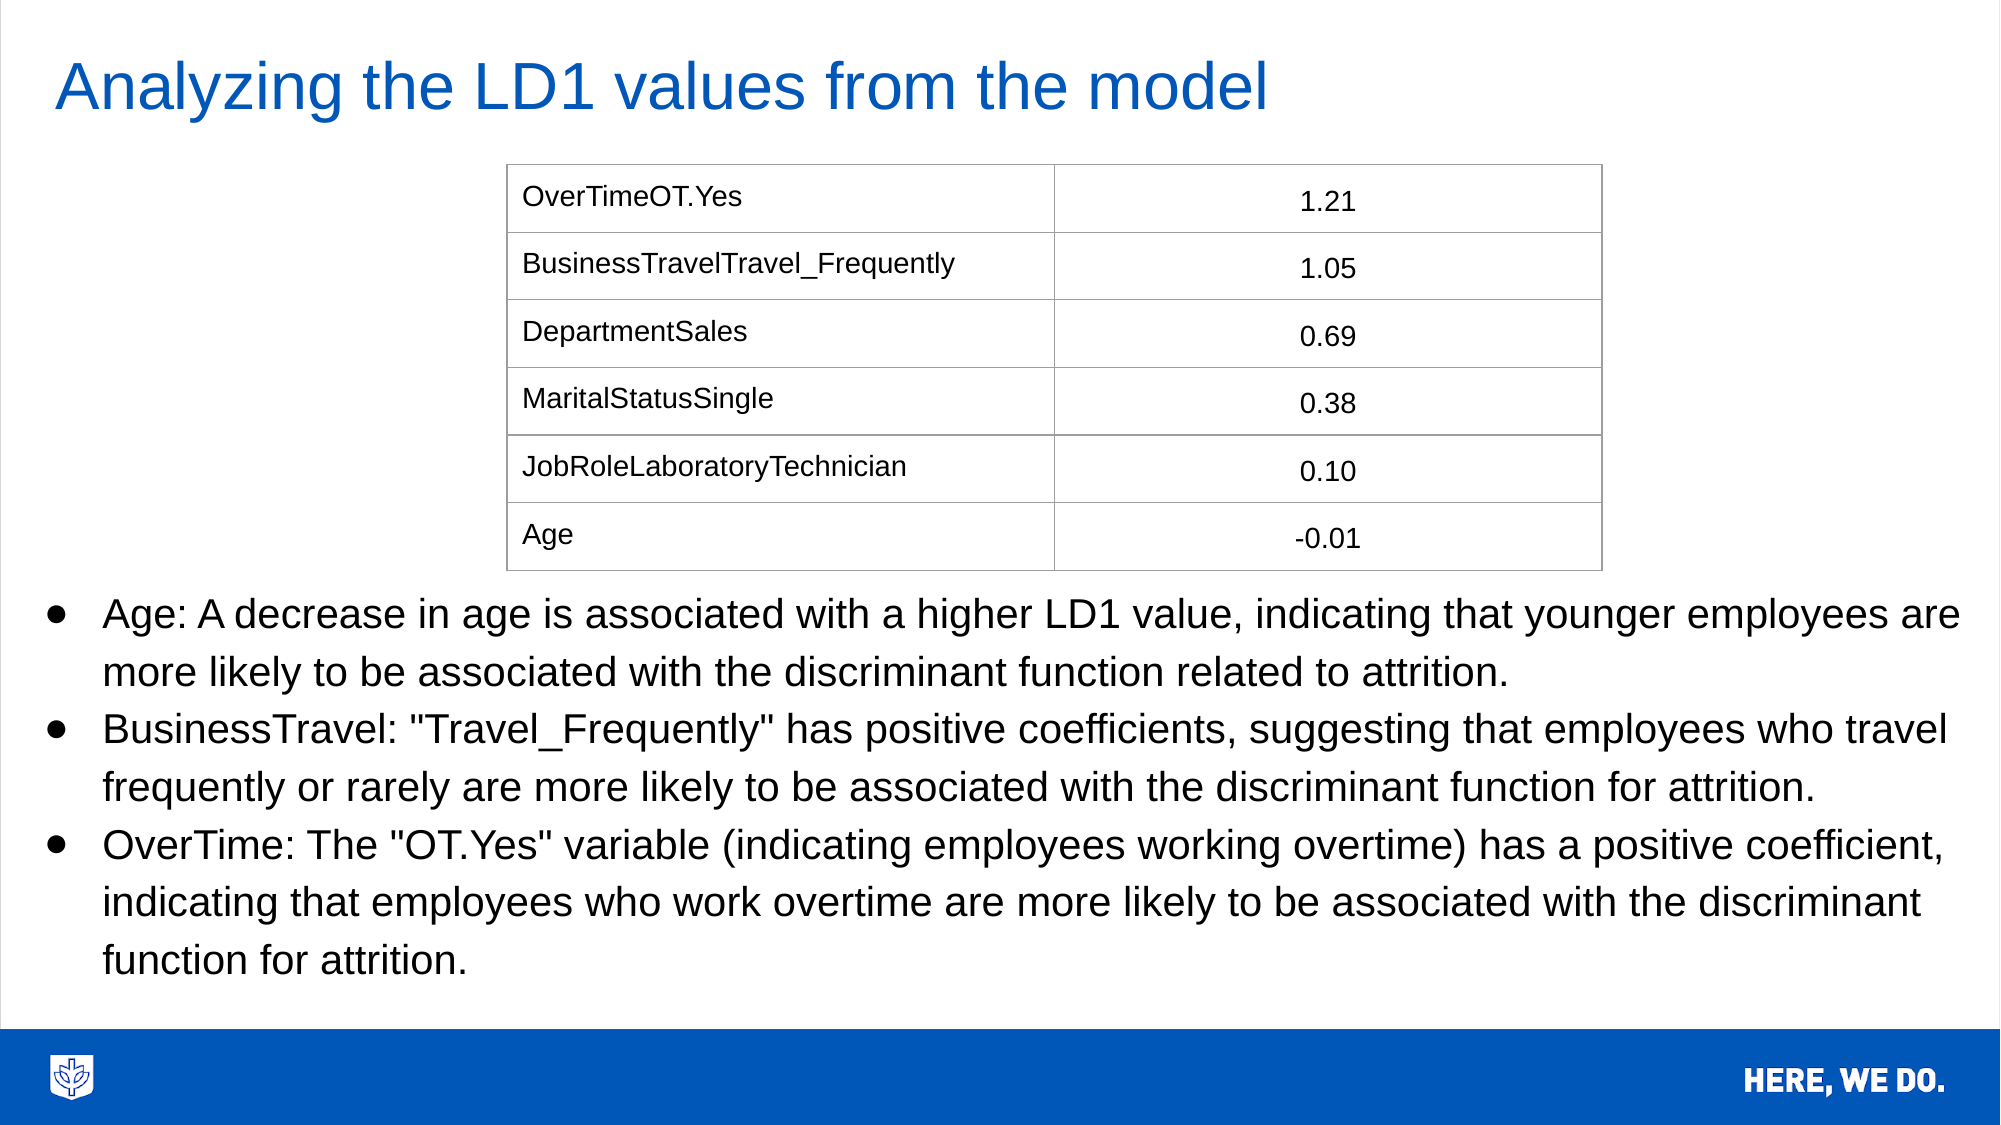

# Analyzing the LD1 values from the model
| OverTimeOT.Yes | 1.21 |
| --- | --- |
| BusinessTravelTravel\_Frequently | 1.05 |
| DepartmentSales | 0.69 |
| MaritalStatusSingle | 0.38 |
| JobRoleLaboratoryTechnician | 0.10 |
| Age | -0.01 |

Age: A decrease in age is associated with a higher LD1 value, indicating that younger employees are more likely to be associated with the discriminant function related to attrition.
BusinessTravel: "Travel_Frequently" has positive coefficients, suggesting that employees who travel frequently or rarely are more likely to be associated with the discriminant function for attrition.
OverTime: The "OT.Yes" variable (indicating employees working overtime) has a positive coefficient, indicating that employees who work overtime are more likely to be associated with the discriminant function for attrition.